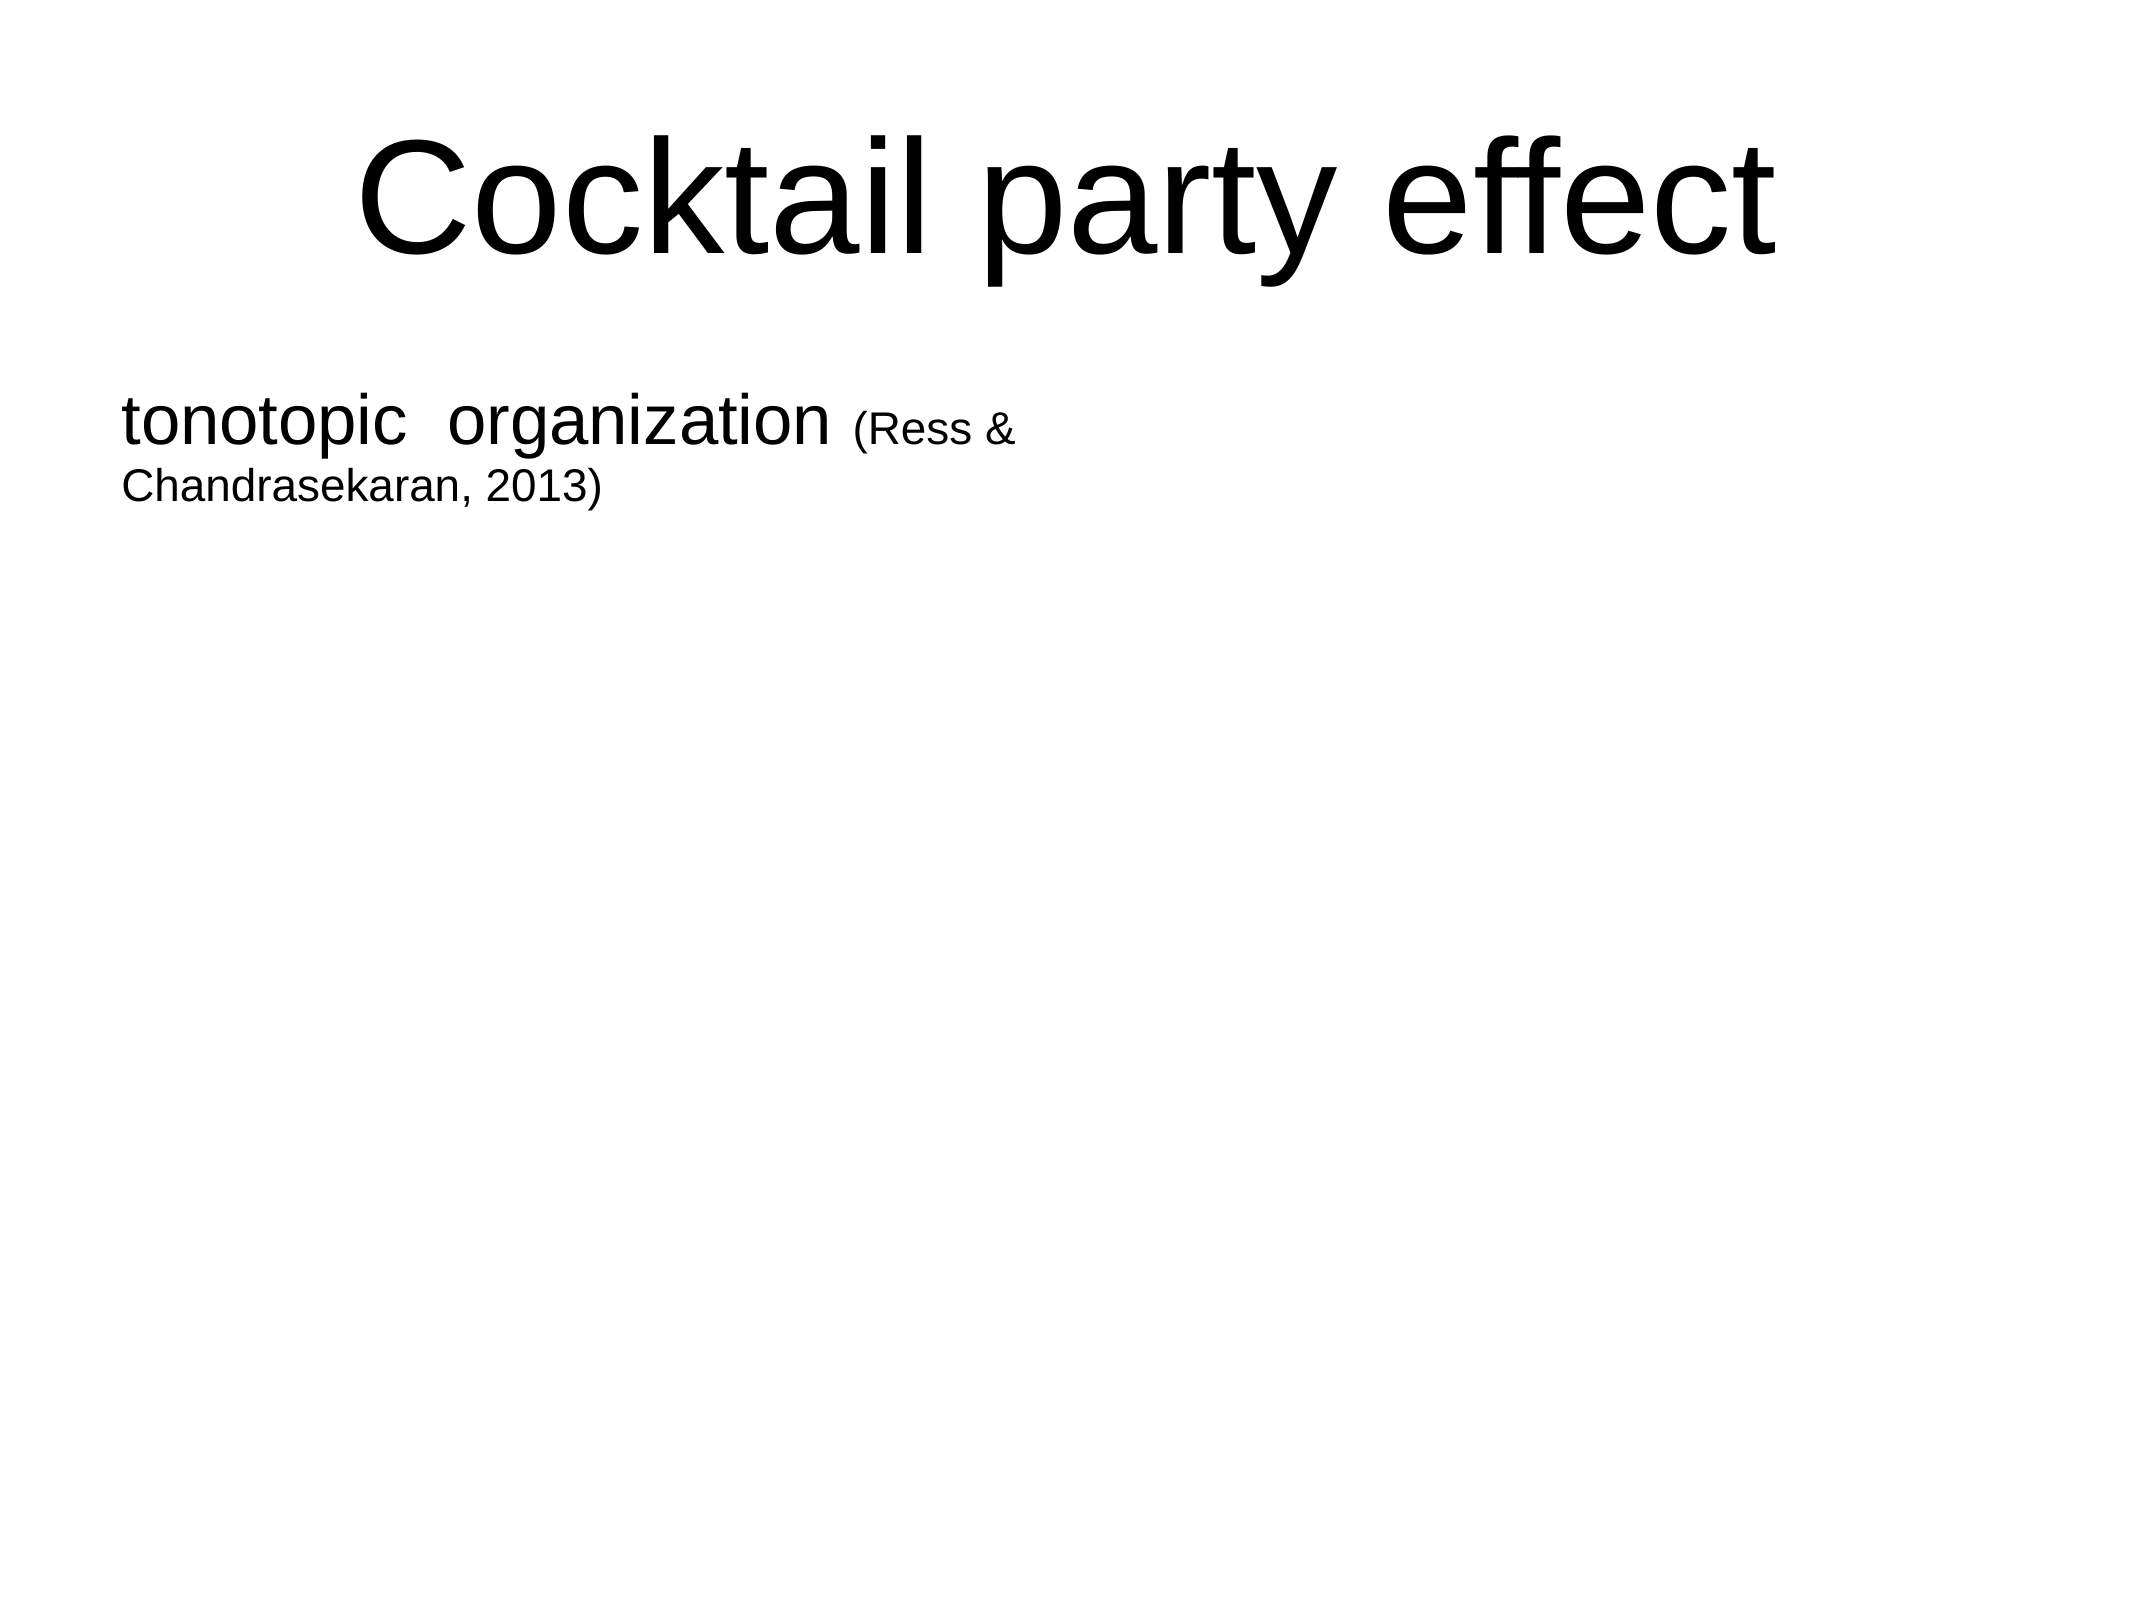

Cocktail party effect
tonotopic  organization (Ress & Chandrasekaran, 2013)